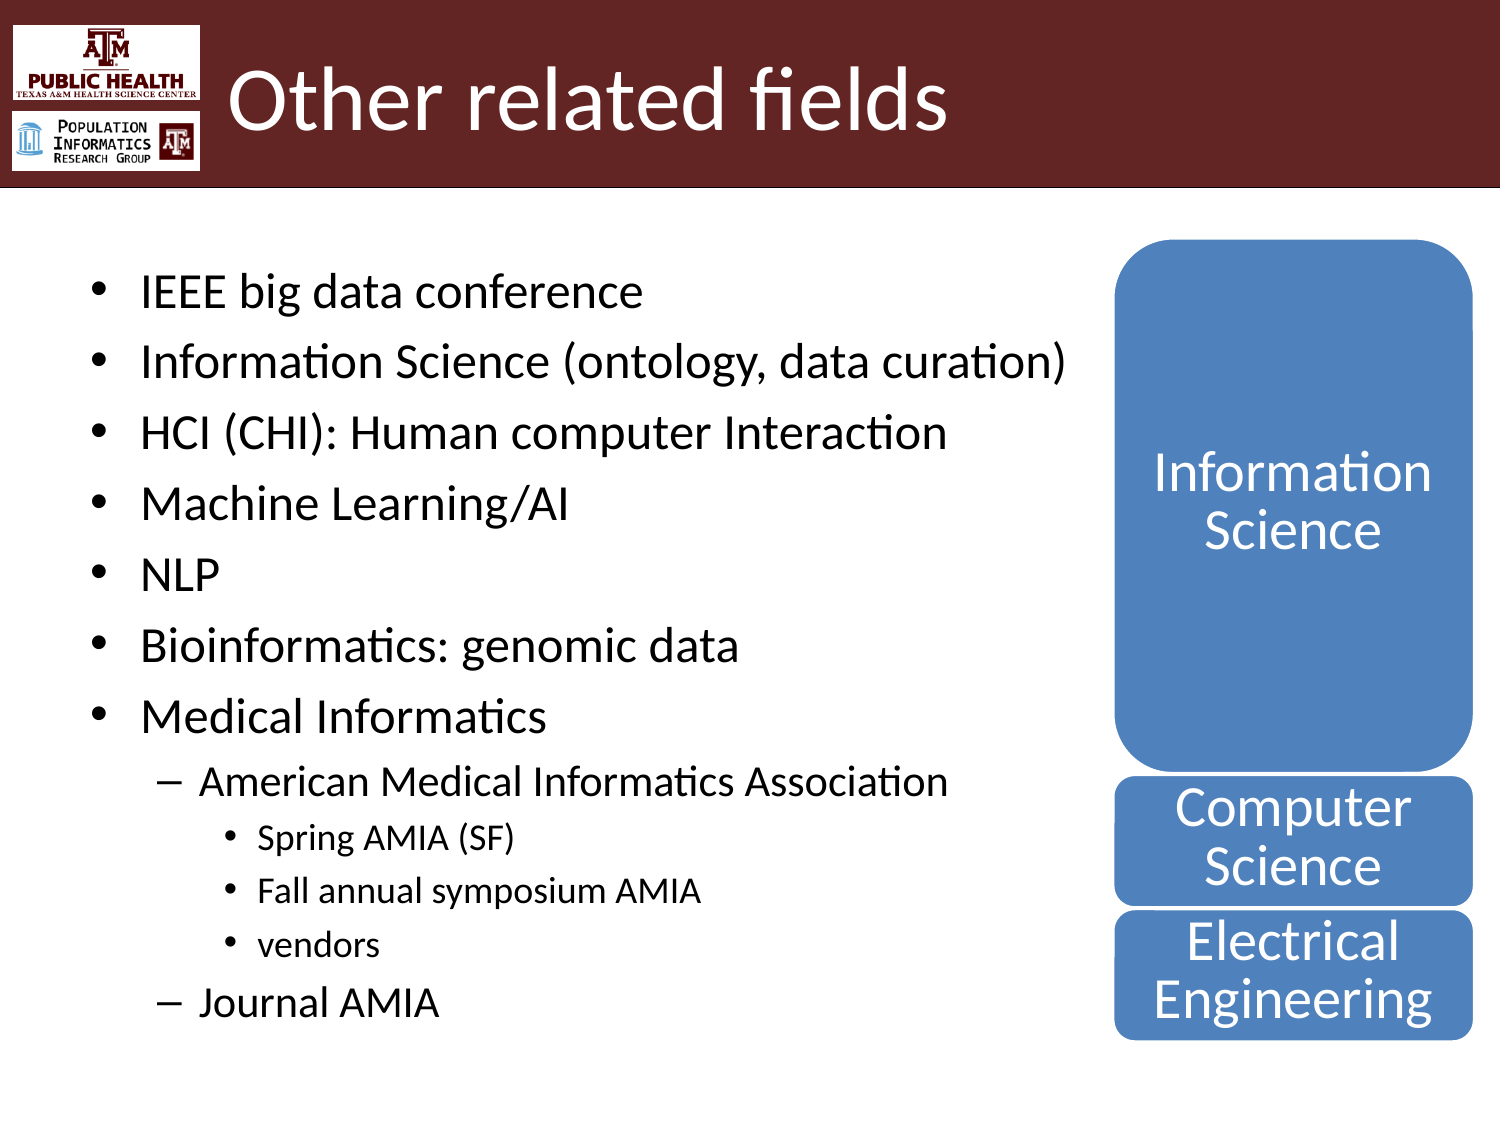

# Other related fields
Information Science
Electrical Engineering
Computer Science
IEEE big data conference
Information Science (ontology, data curation)
HCI (CHI): Human computer Interaction
Machine Learning/AI
NLP
Bioinformatics: genomic data
Medical Informatics
American Medical Informatics Association
Spring AMIA (SF)
Fall annual symposium AMIA
vendors
Journal AMIA